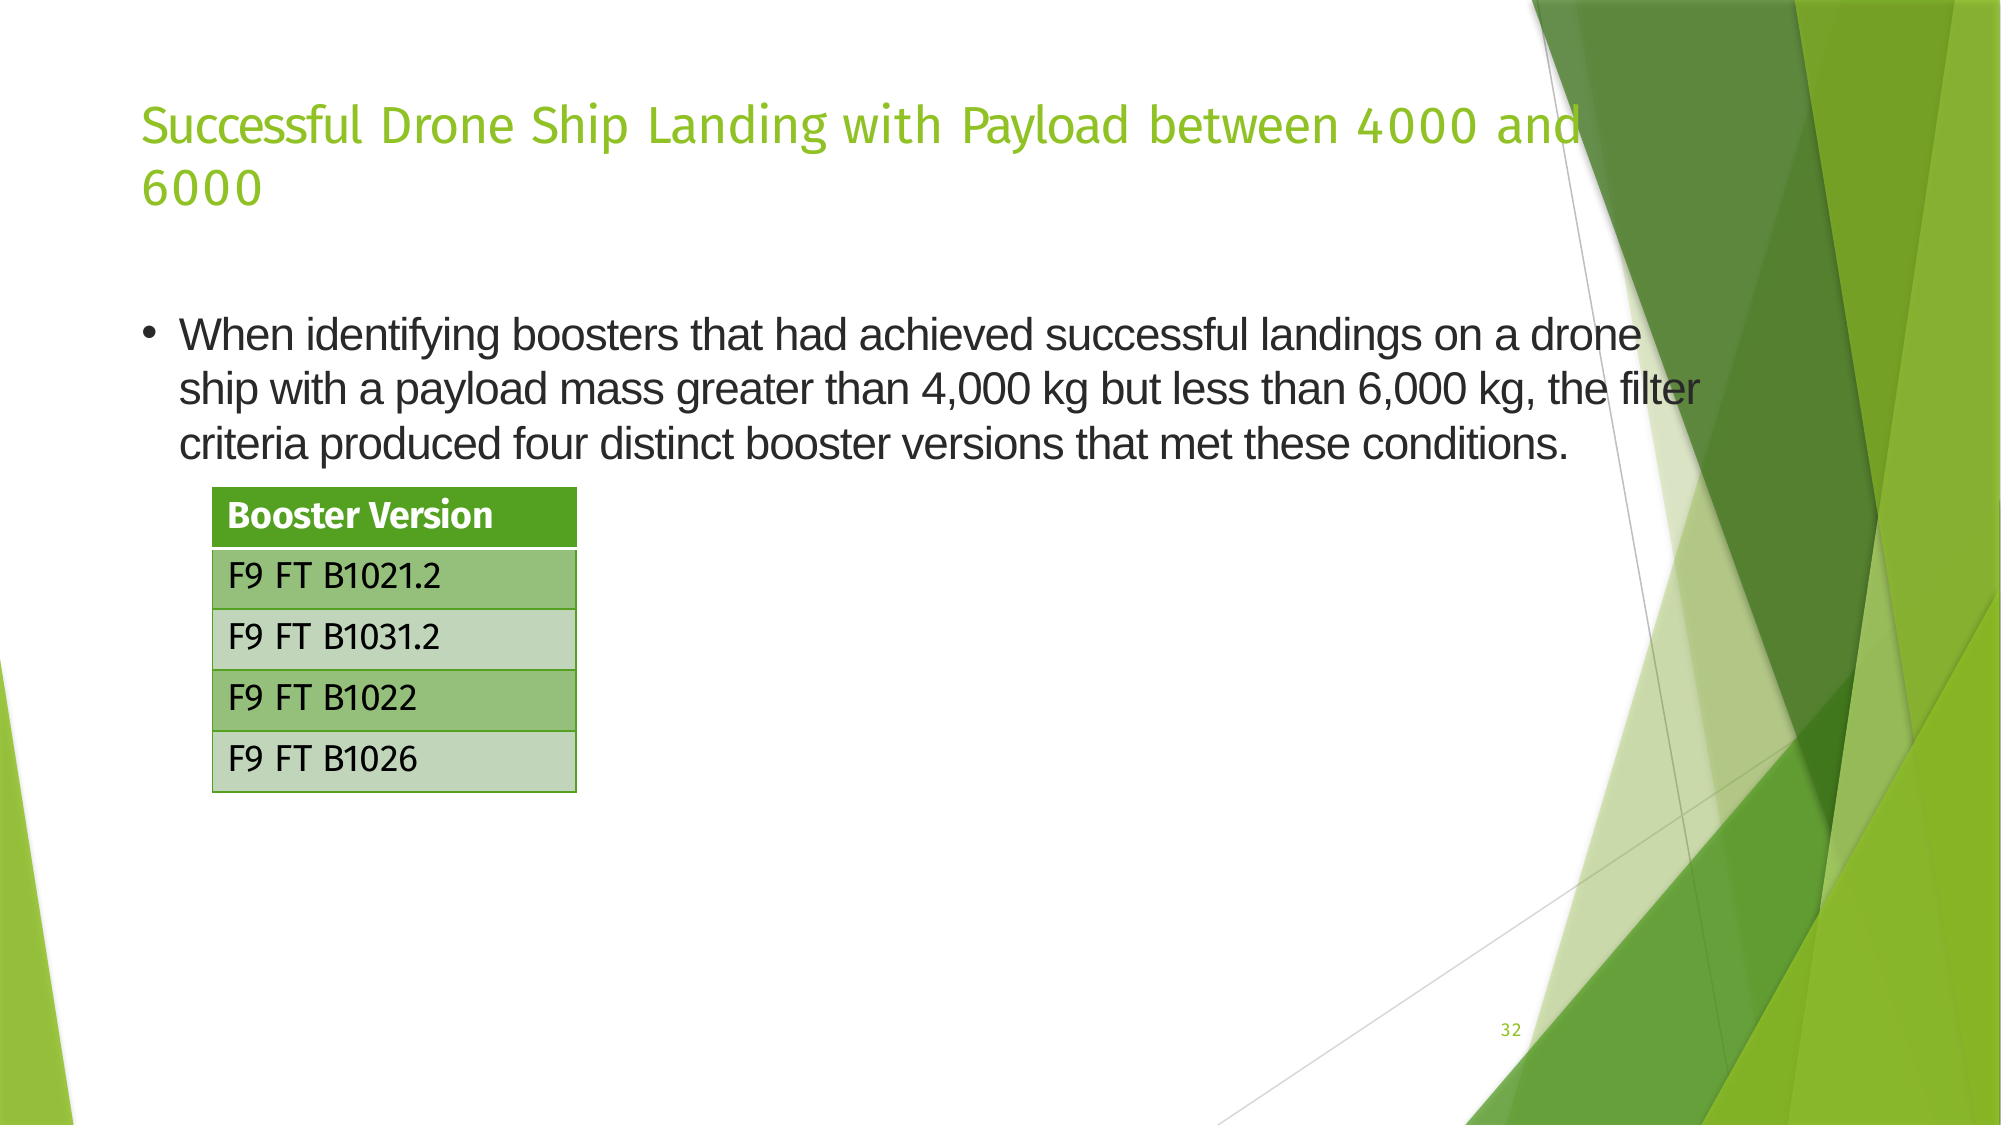

# Successful Drone Ship Landing with Payload between 4000 and 6000
When identifying boosters that had achieved successful landings on a drone ship with a payload mass greater than 4,000 kg but less than 6,000 kg, the filter criteria produced four distinct booster versions that met these conditions.
| Booster Version |
| --- |
| F9 FT B1021.2 |
| F9 FT B1031.2 |
| F9 FT B1022 |
| F9 FT B1026 |
32